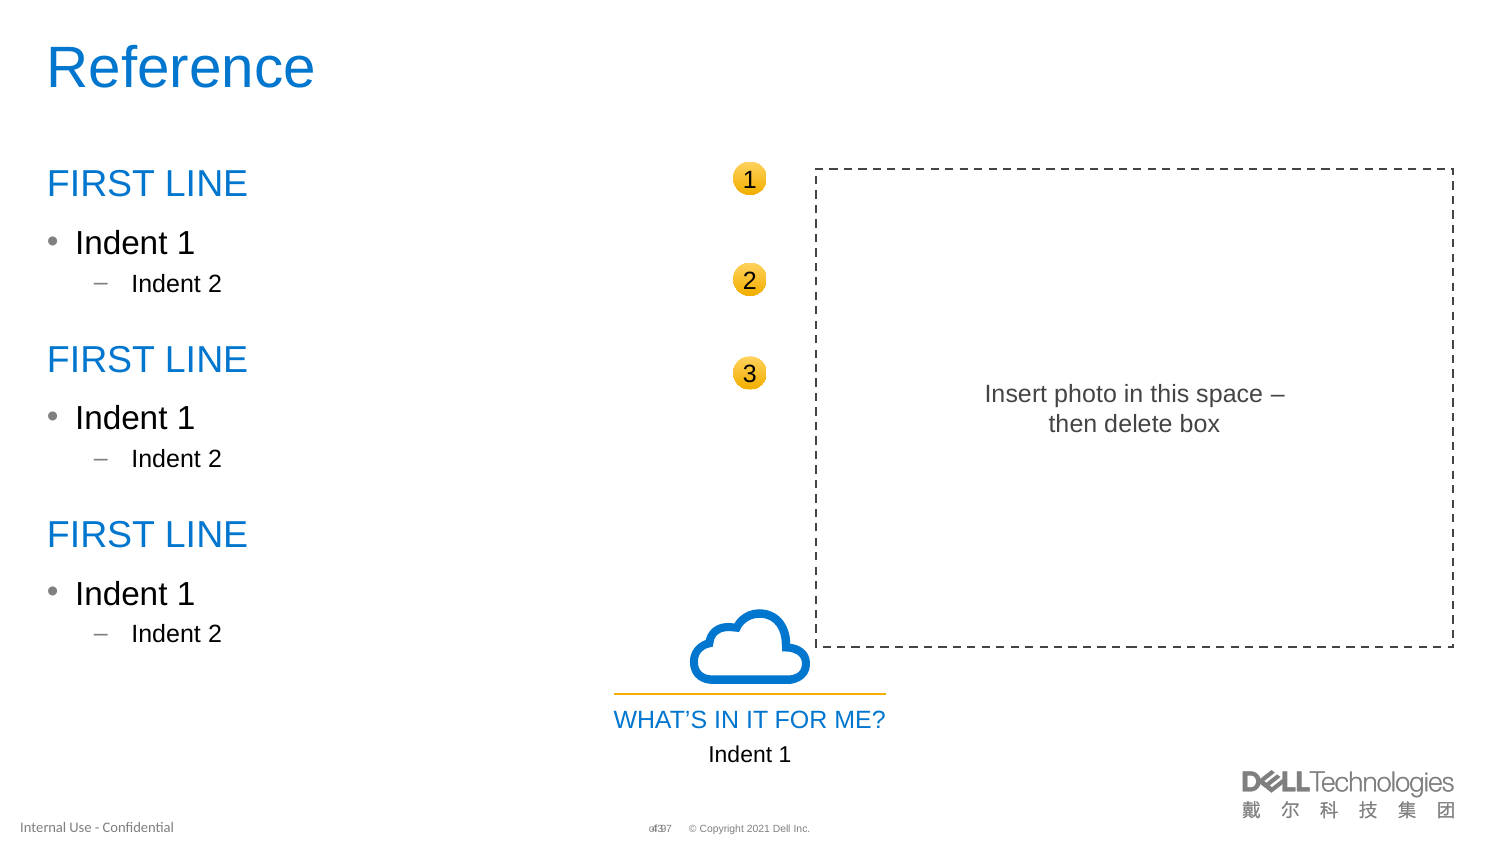

# Reference
FIRST LINE
Indent 1
Indent 2
FIRST LINE
Indent 1
Indent 2
FIRST LINE
Indent 1
Indent 2
1
Insert photo in this space –
then delete box
2
3
WHAT’S IN IT FOR ME?
Indent 1